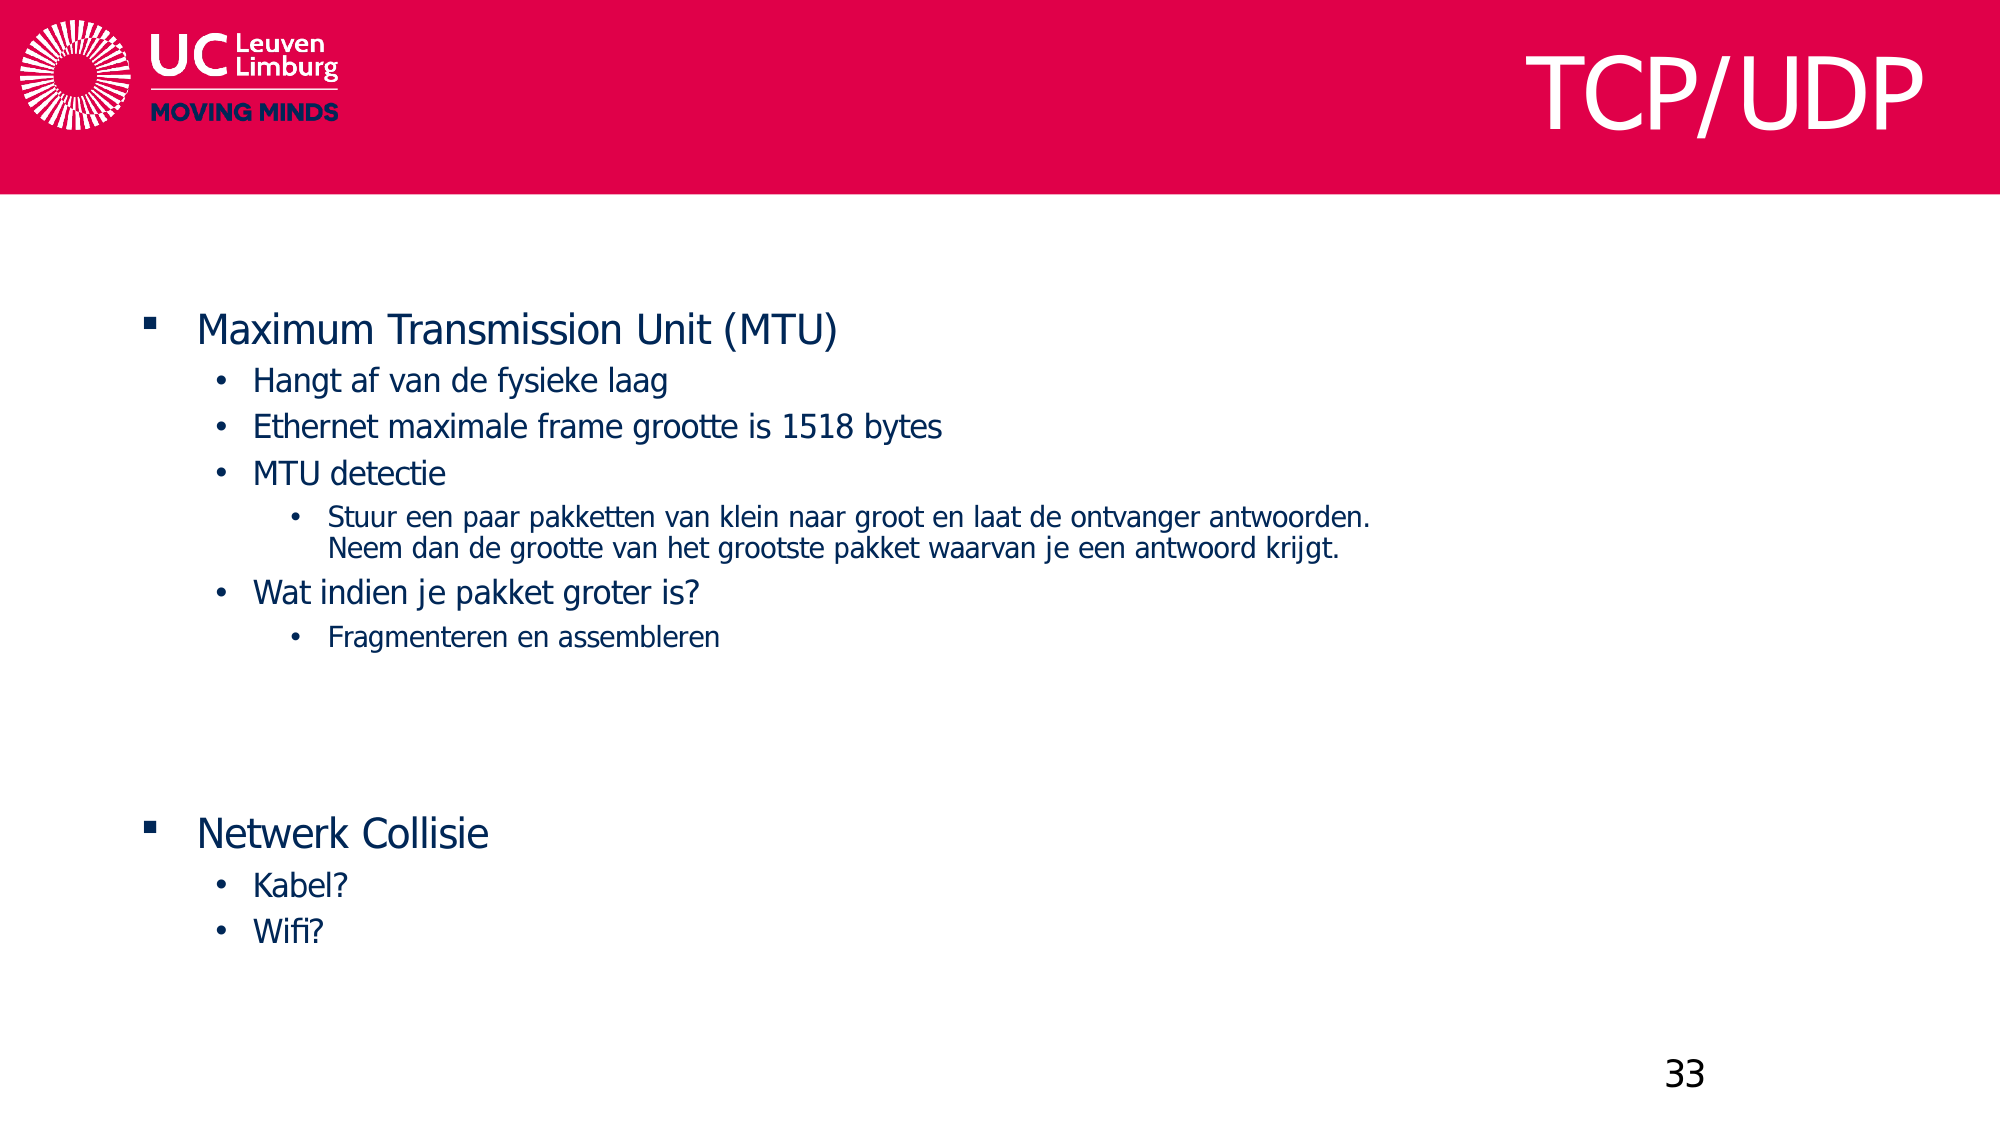

# TCP/UDP

Maximum Transmission Unit (MTU)
Hangt af van de fysieke laag
Ethernet maximale frame grootte is 1518 bytes
MTU detectie
Stuur een paar pakketten van klein naar groot en laat de ontvanger antwoorden. Neem dan de grootte van het grootste pakket waarvan je een antwoord krijgt.
Wat indien je pakket groter is?
Fragmenteren en assembleren

Netwerk Collisie
Kabel?
Wifi?
33